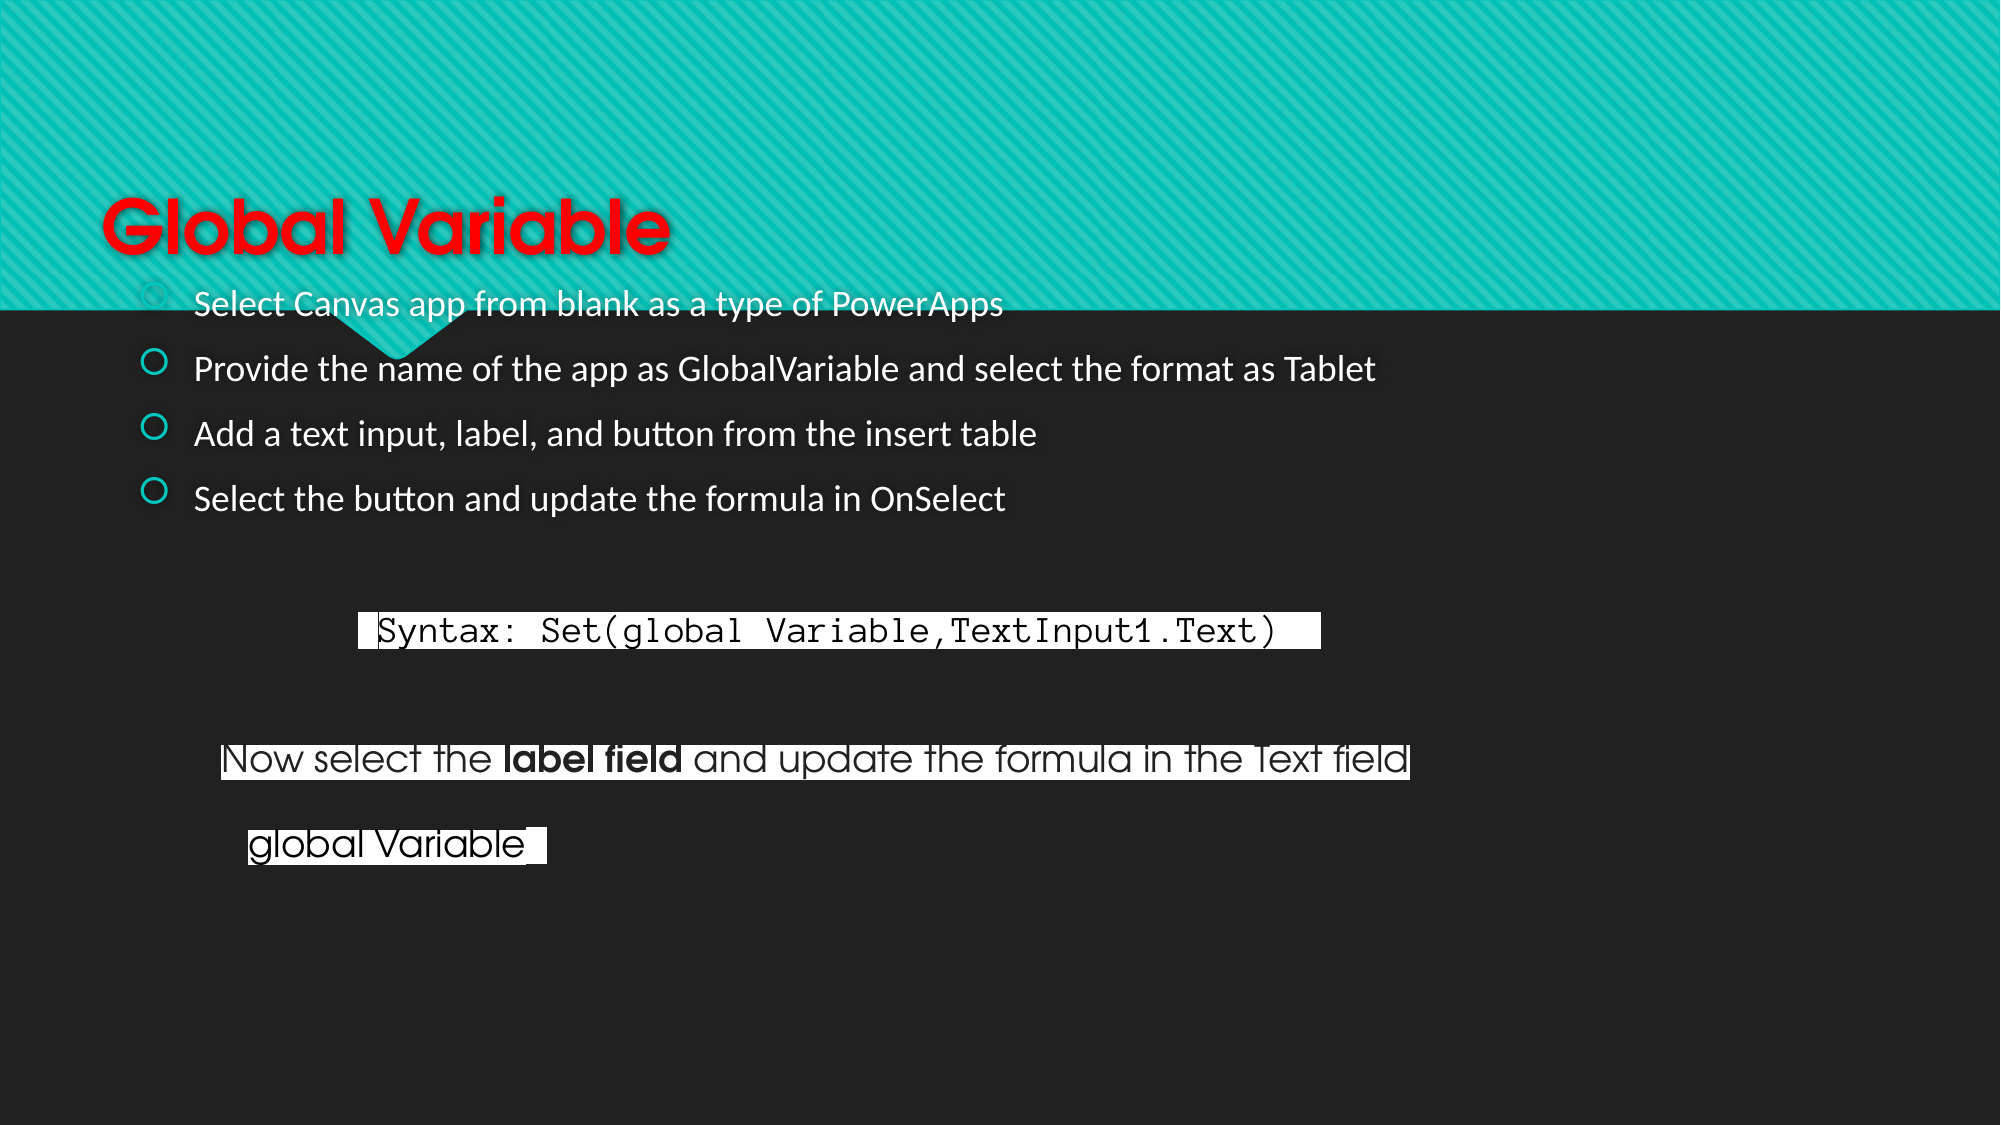

# Global Variable
Select Canvas app from blank as a type of PowerApps
Provide the name of the app as GlobalVariable and select the format as Tablet
Add a text input, label, and button from the insert table
Select the button and update the formula in OnSelect
 Syntax: Set(global Variable,TextInput1.Text)
Now select the label field and update the formula in the Text field
global Variable